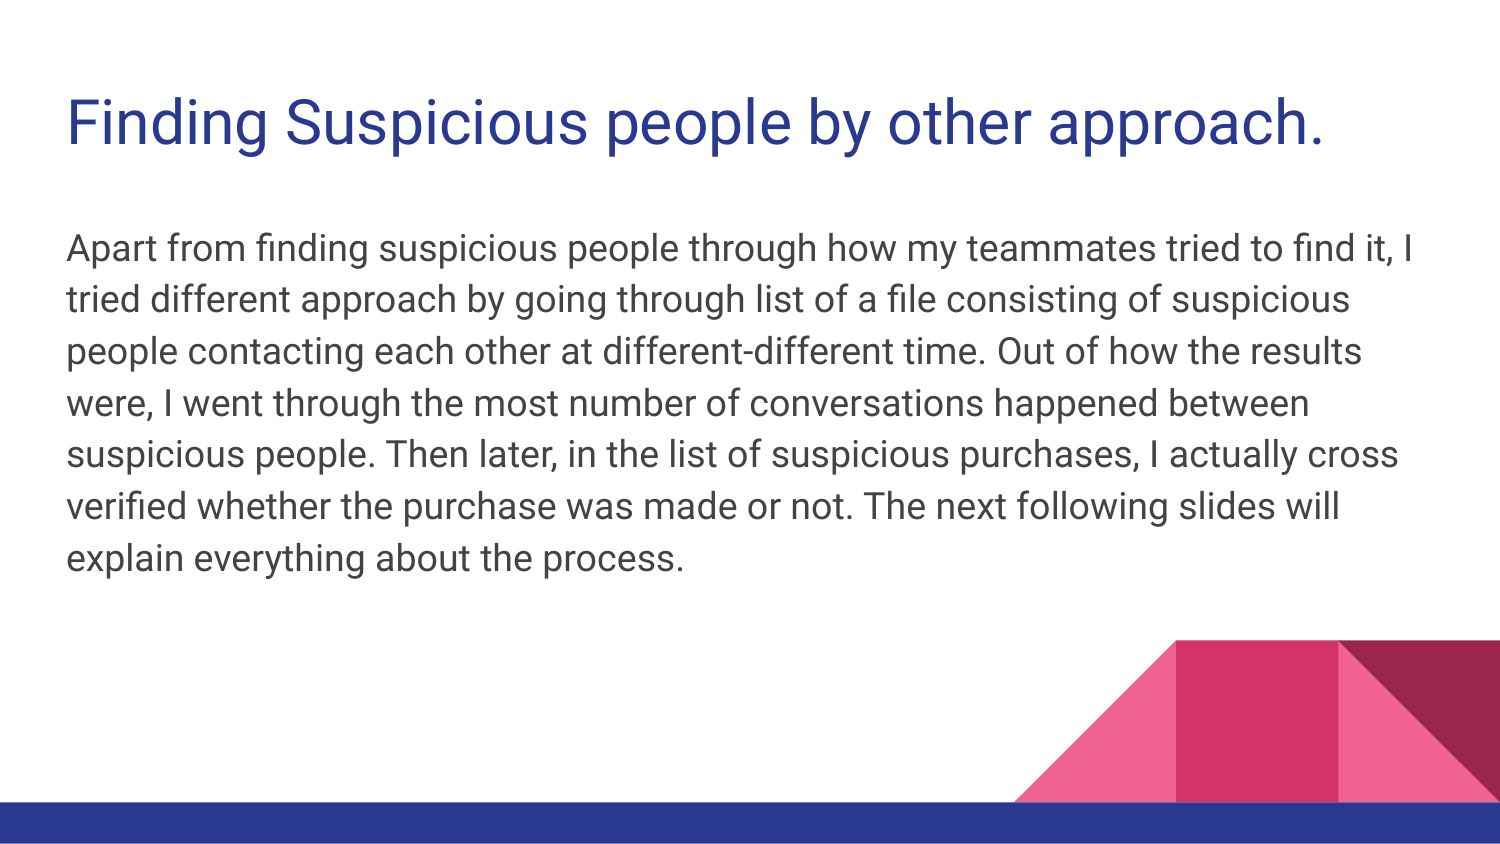

# Finding Suspicious people by other approach.
Apart from finding suspicious people through how my teammates tried to find it, I tried different approach by going through list of a file consisting of suspicious people contacting each other at different-different time. Out of how the results were, I went through the most number of conversations happened between suspicious people. Then later, in the list of suspicious purchases, I actually cross verified whether the purchase was made or not. The next following slides will explain everything about the process.